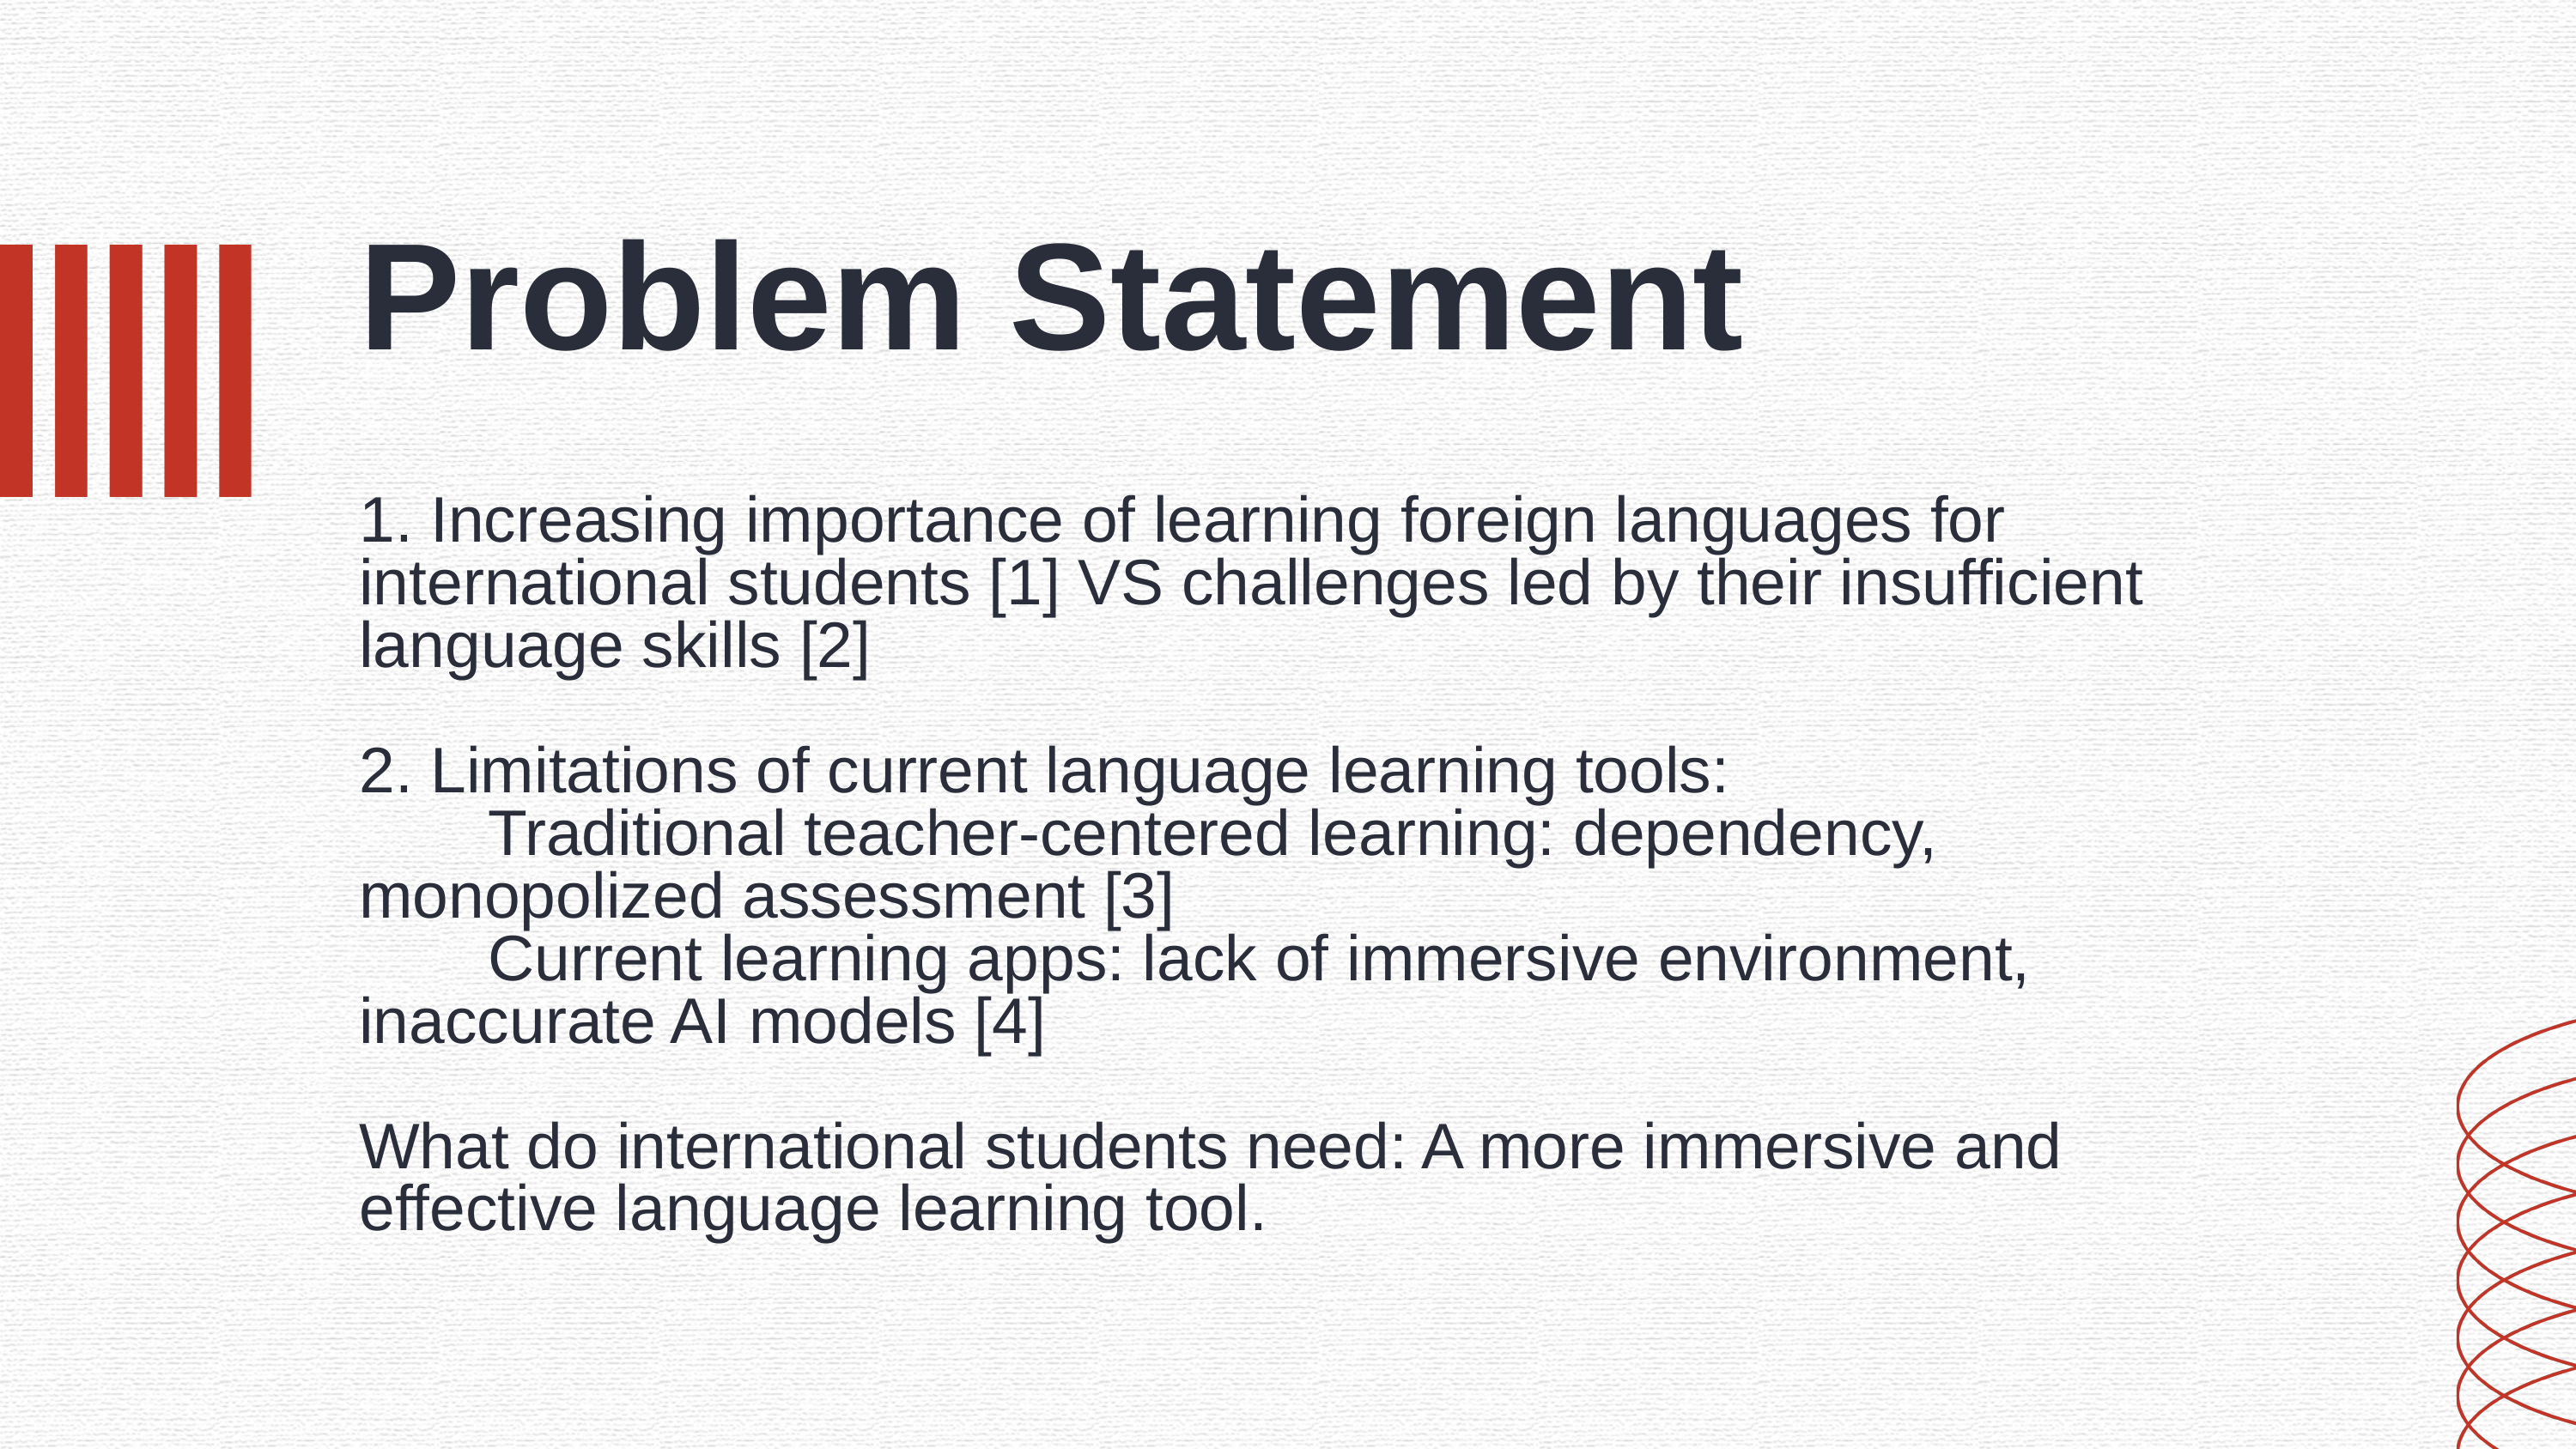

Problem Statement

1. Increasing importance of learning foreign languages for international students [1] VS challenges led by their insufficient language skills [2]

2. Limitations of current language learning tools:
	Traditional teacher-centered learning: dependency, 	monopolized assessment [3]
	Current learning apps: lack of immersive environment, 	inaccurate AI models [4]

What do international students need: A more immersive and effective language learning tool.